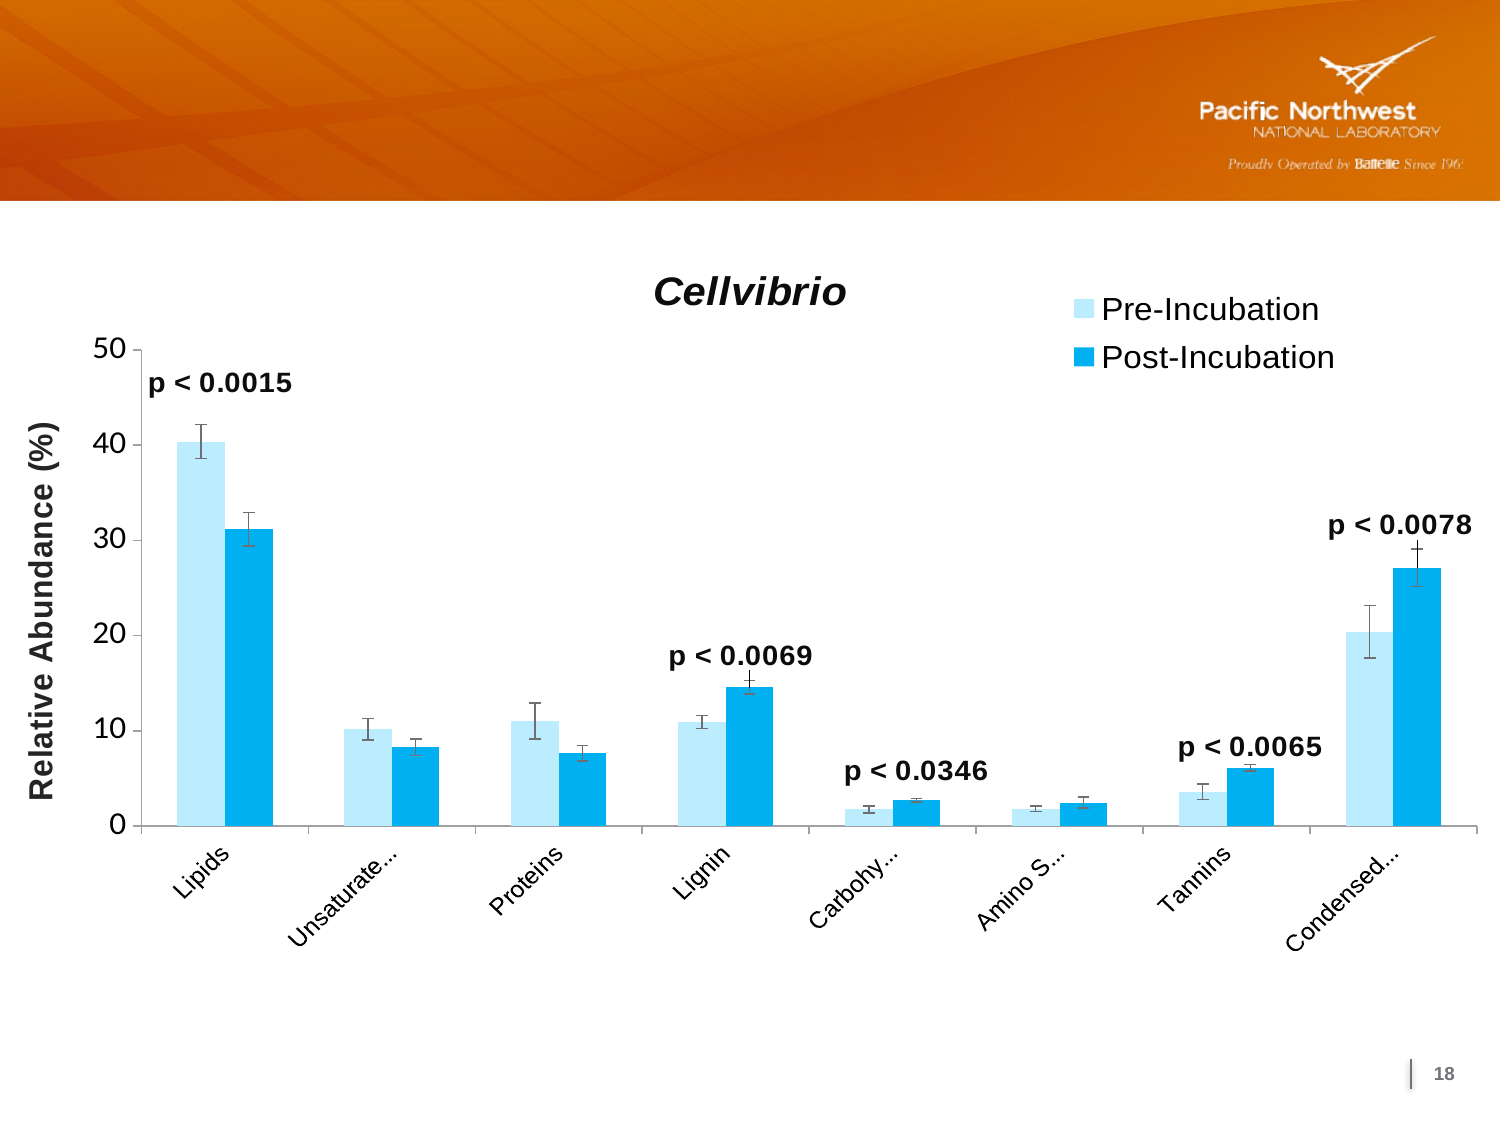

#

### Chart: Cellvibrio

| Category | Pre-Incubation | Post-Incubation |
|---|---|---|
| Lipids | 40.376247635 | 31.168454078 |
| Unsaturated Hydrocarbons | 10.1655403024 | 8.265921166699998 |
| Proteins | 11.0019282925 | 7.646676059899998 |
| Lignin | 10.9141091432 | 14.560364787 |
| Carbohydrates | 1.7324329531 | 2.6789324209 |
| Amino Sugars | 1.7999734934 | 2.4476506732 |
| Tannins | 3.595388612 | 6.129382657299996 |
| Condensed Hydrocarbons | 20.4143795672 | 27.10261815699999 |
18